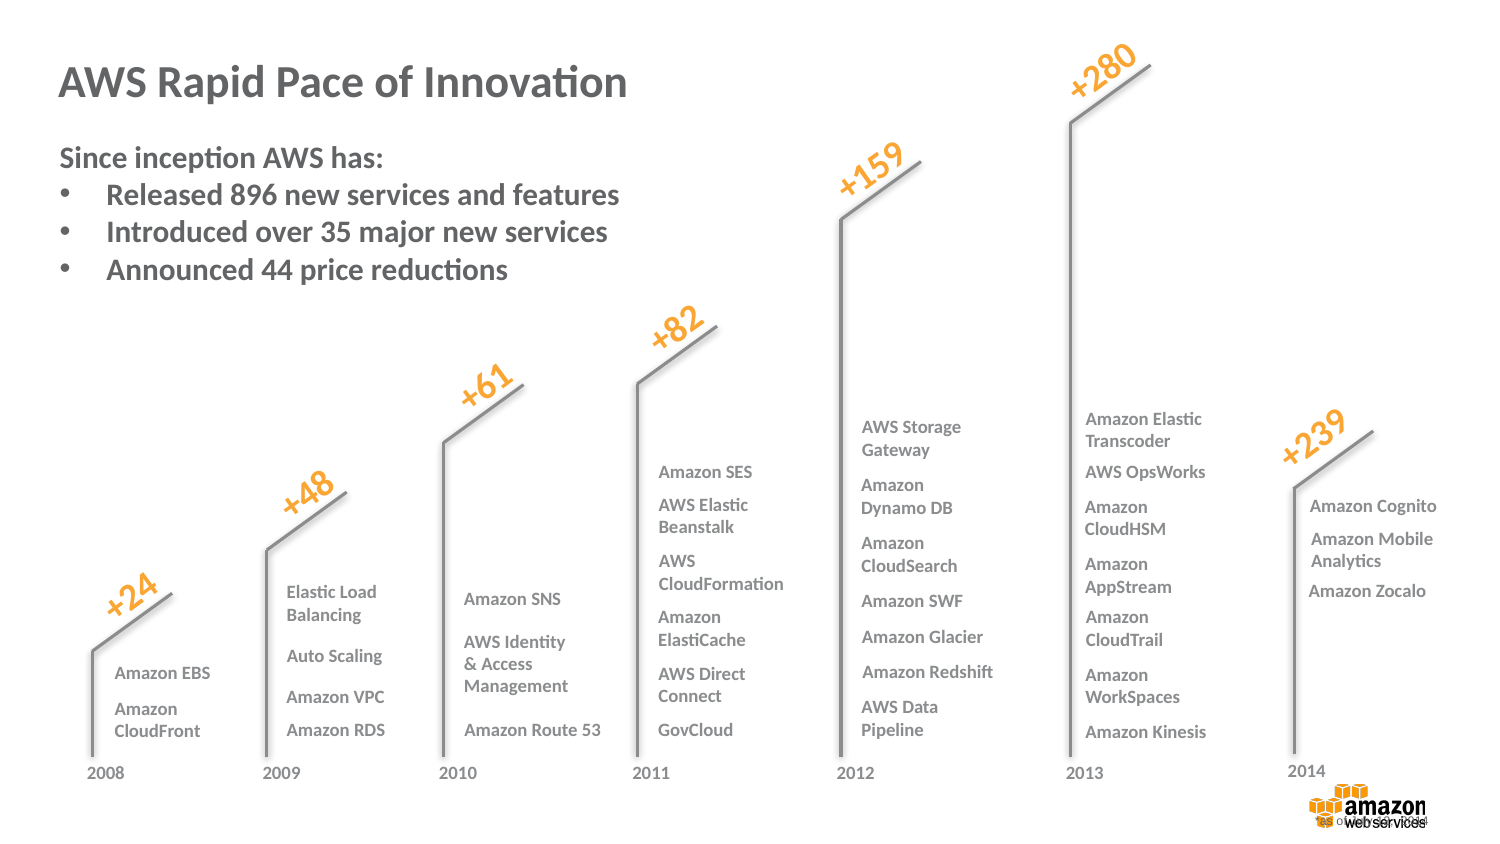

+280
AWS Rapid Pace of Innovation
Since inception AWS has:
Released 896 new services and features
Introduced over 35 major new services
Announced 44 price reductions

+159
+82
+61
+239
Amazon Elastic

Transcoder
AWS Storage

Gateway
+48
Amazon SES
AWS OpsWorks
Amazon

Dynamo DB
AWS Elastic

Beanstalk
Amazon Cognito
Amazon

CloudHSM
Amazon Mobile

Analytics
Amazon

CloudSearch
AWS

CloudFormation
Amazon

AppStream
+24
Amazon Zocalo
Elastic Load

Balancing
Amazon SNS
Amazon SWF
Amazon

CloudTrail
Amazon

ElastiCache
Amazon Glacier
AWS Identity

& Access

Management
Auto Scaling
Amazon Redshift
Amazon EBS
AWS Direct

Connect
Amazon

WorkSpaces
Amazon VPC
AWS Data

Pipeline
Amazon

CloudFront
Amazon RDS
Amazon Route 53
GovCloud
Amazon Kinesis
2014
2010
2012
2009
2011
2008
2013
*as of July 12,  2014